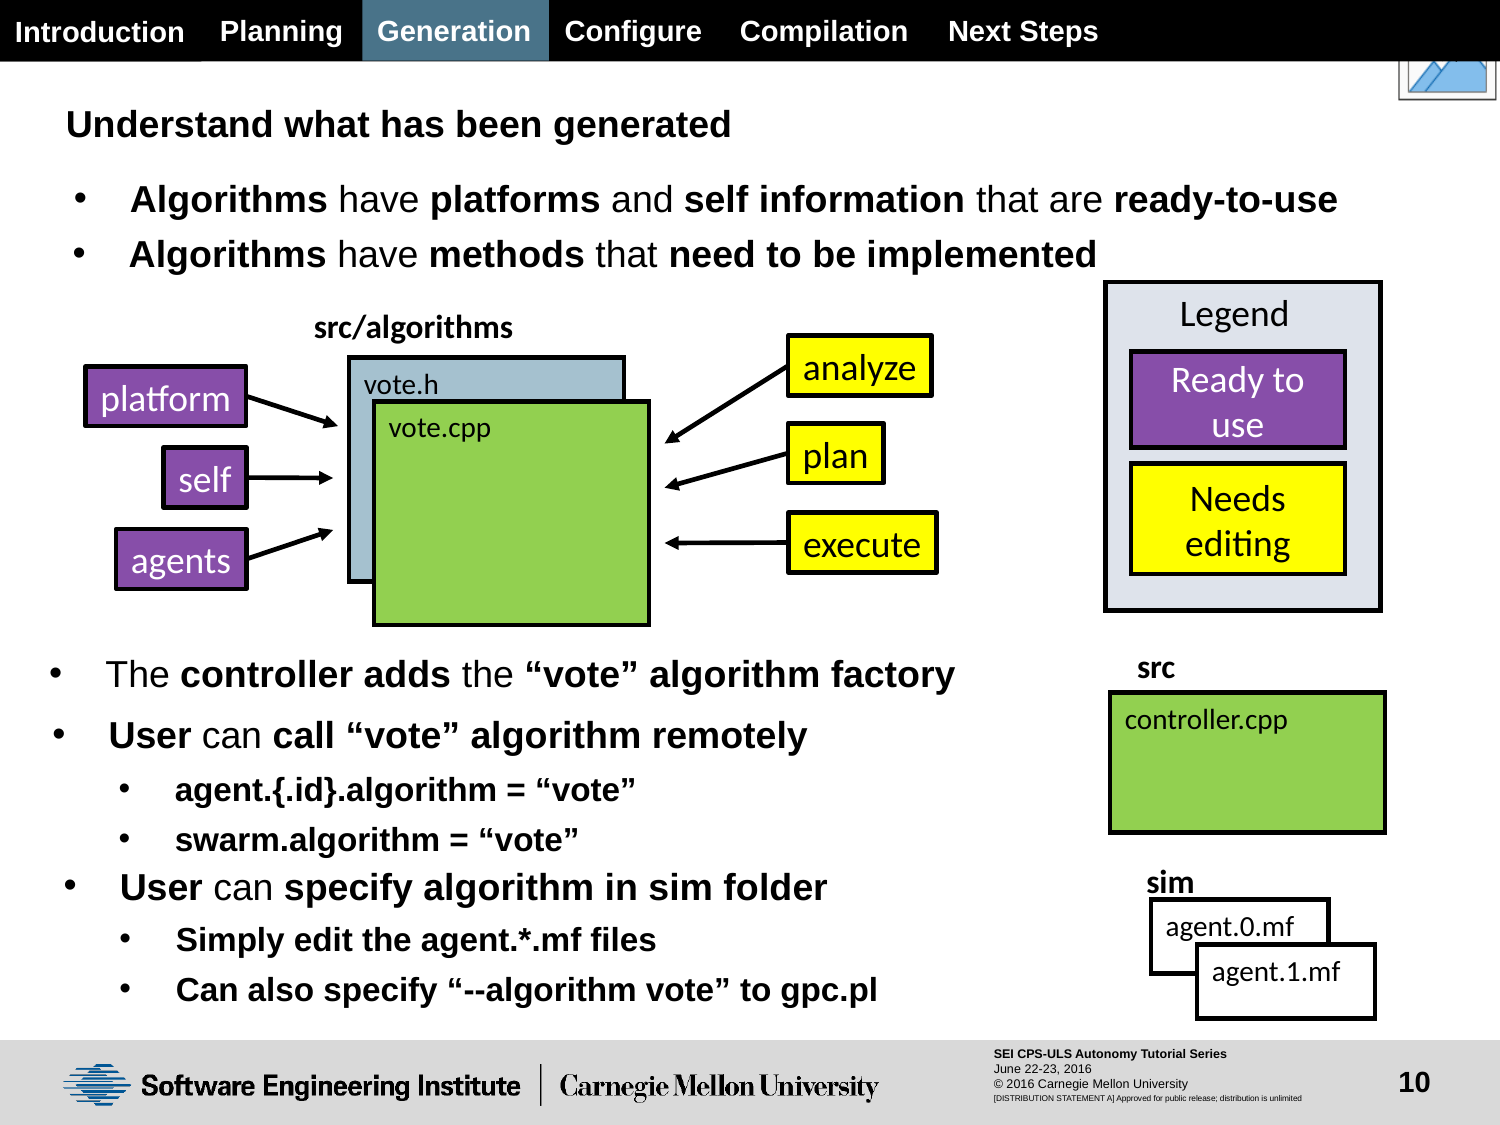

Planning
Generation
Configure
Next Steps
Compilation
Introduction

Understand what has been generated
Algorithms have platforms and self information that are ready-to-use
Algorithms have methods that need to be implemented

Legend
src/algorithms
analyze
Ready to use
vote.h
platform
vote.cpp
plan
self
Needs editing
execute
agents
src
The controller adds the “vote” algorithm factory
controller.cpp
User can call “vote” algorithm remotely
agent.{.id}.algorithm = “vote”
swarm.algorithm = “vote”
sim
User can specify algorithm in sim folder
Simply edit the agent.*.mf files
Can also specify “--algorithm vote” to gpc.pl
agent.0.mf
agent.1.mf